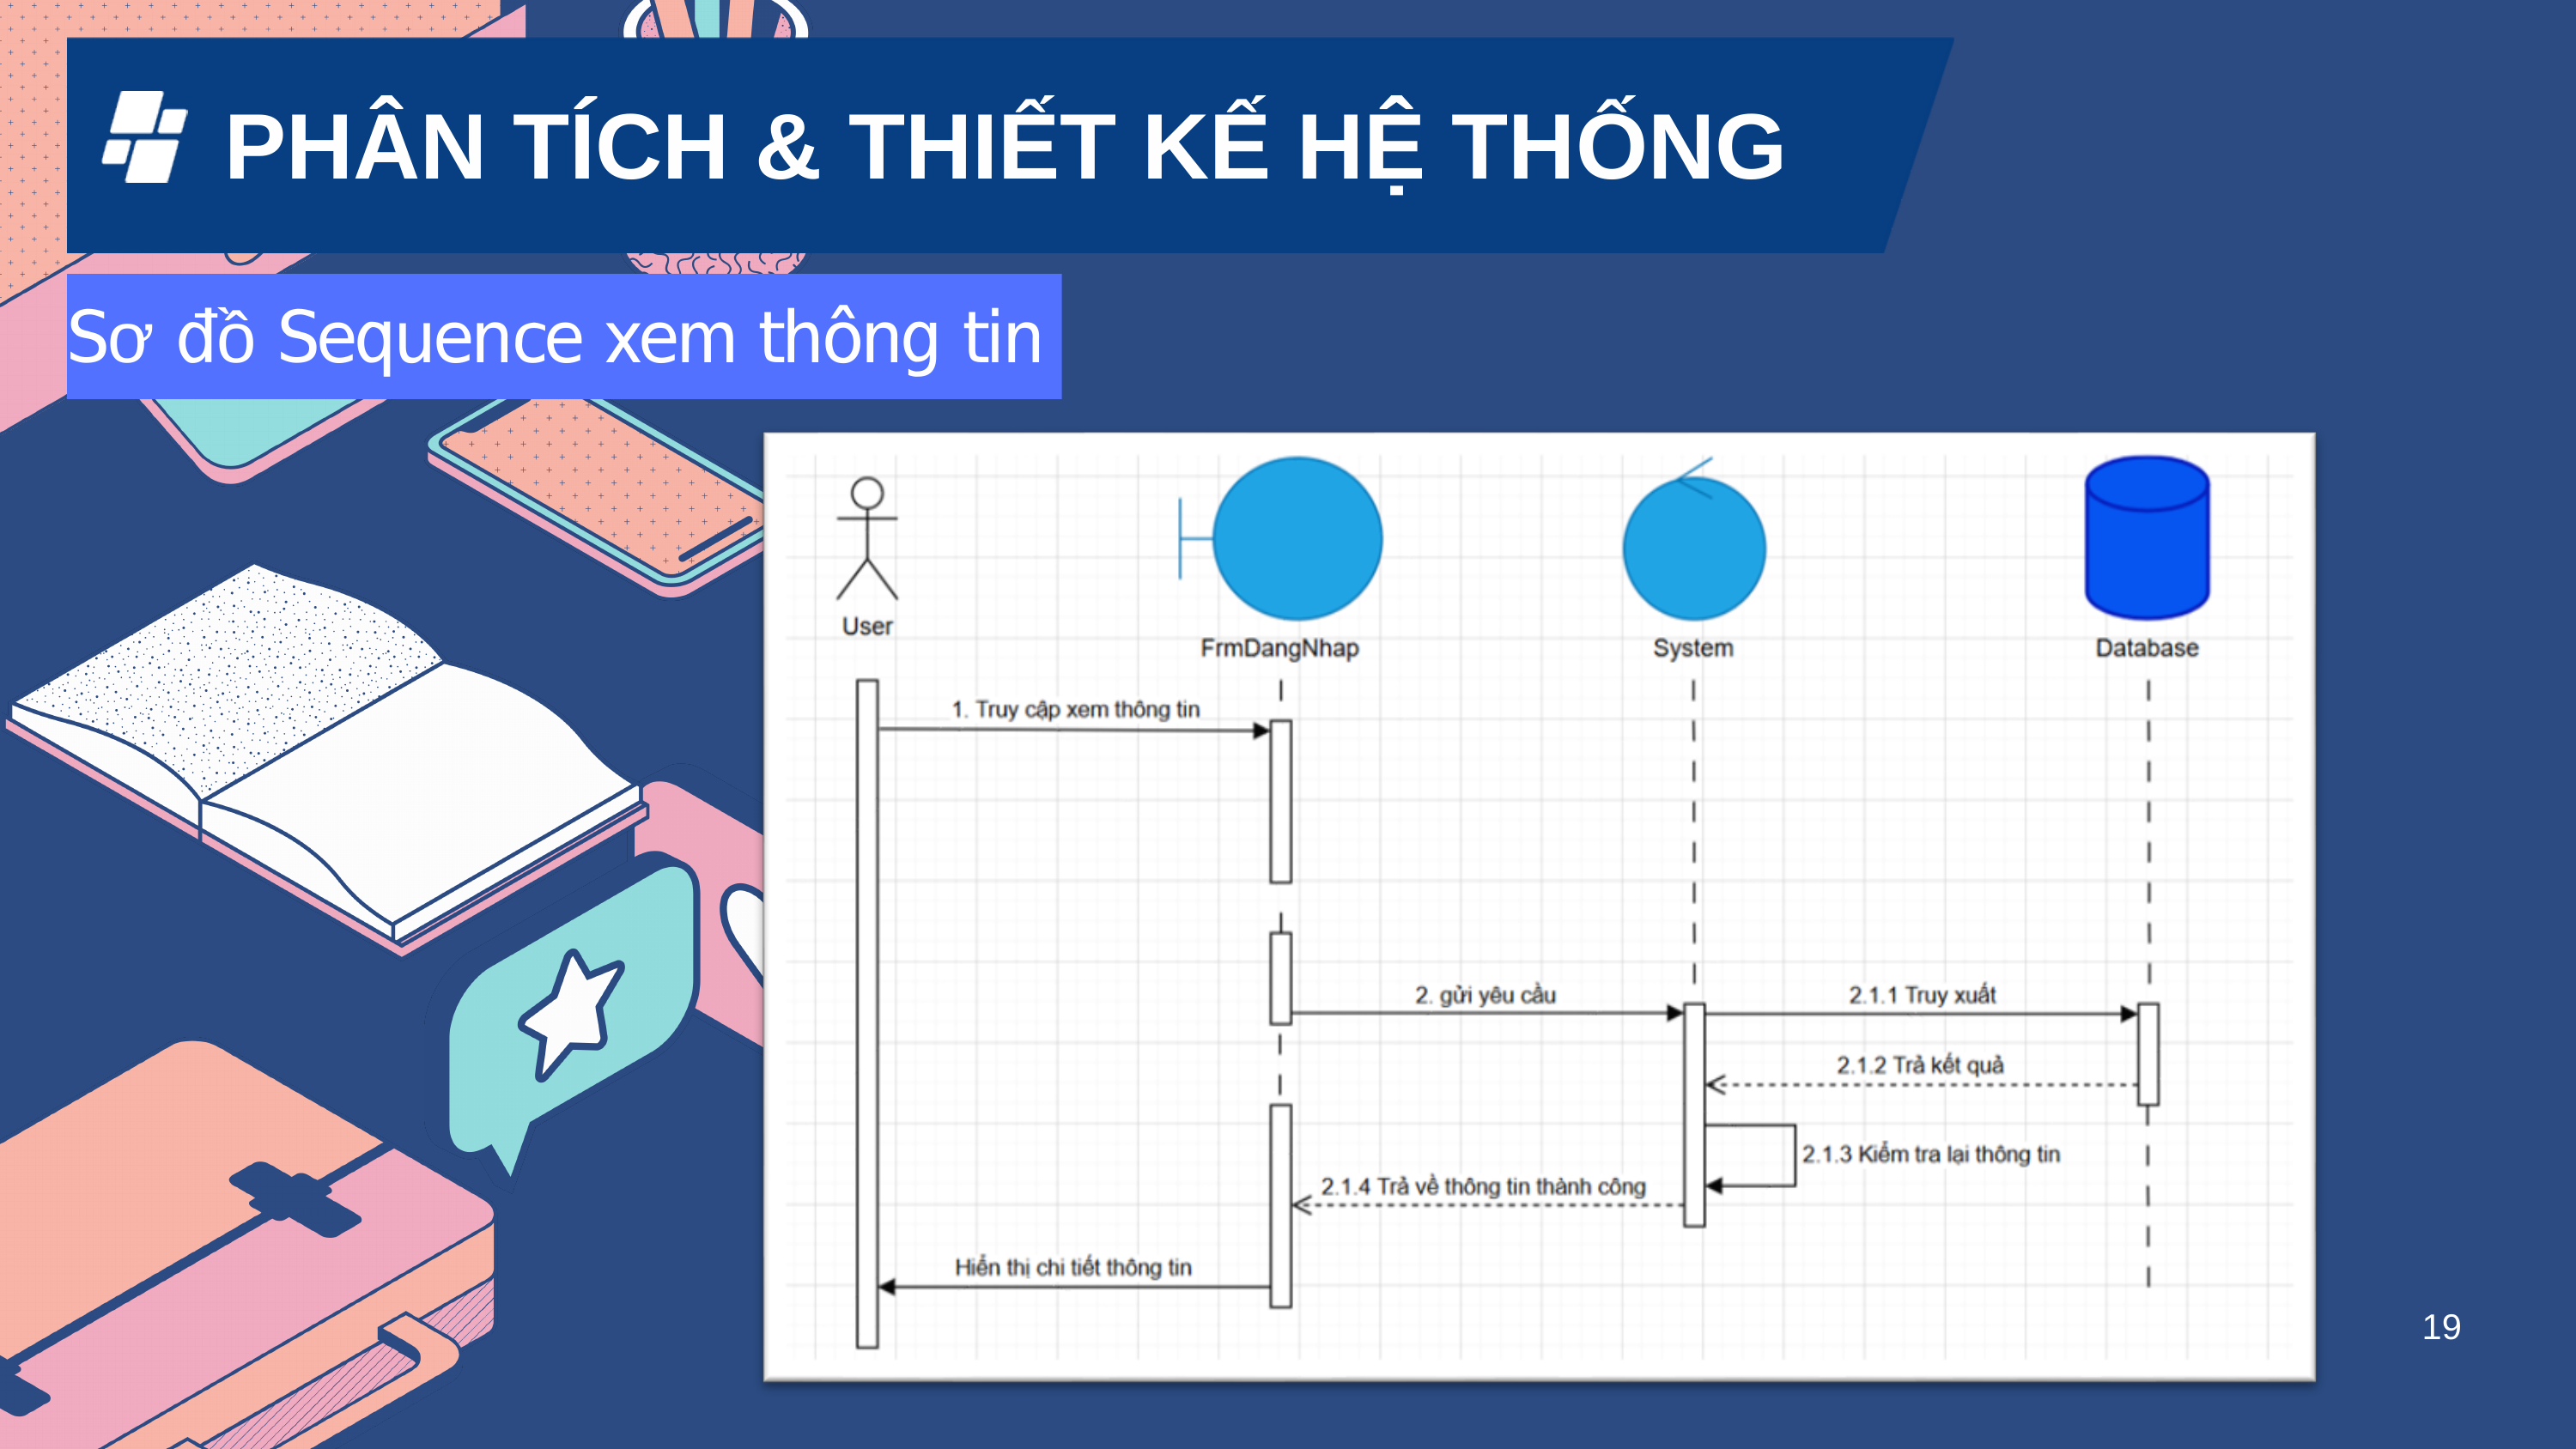

PHÂN TÍCH & THIẾT KẾ HỆ THỐNG

Sơ đồ Sequence xem thông tin

19